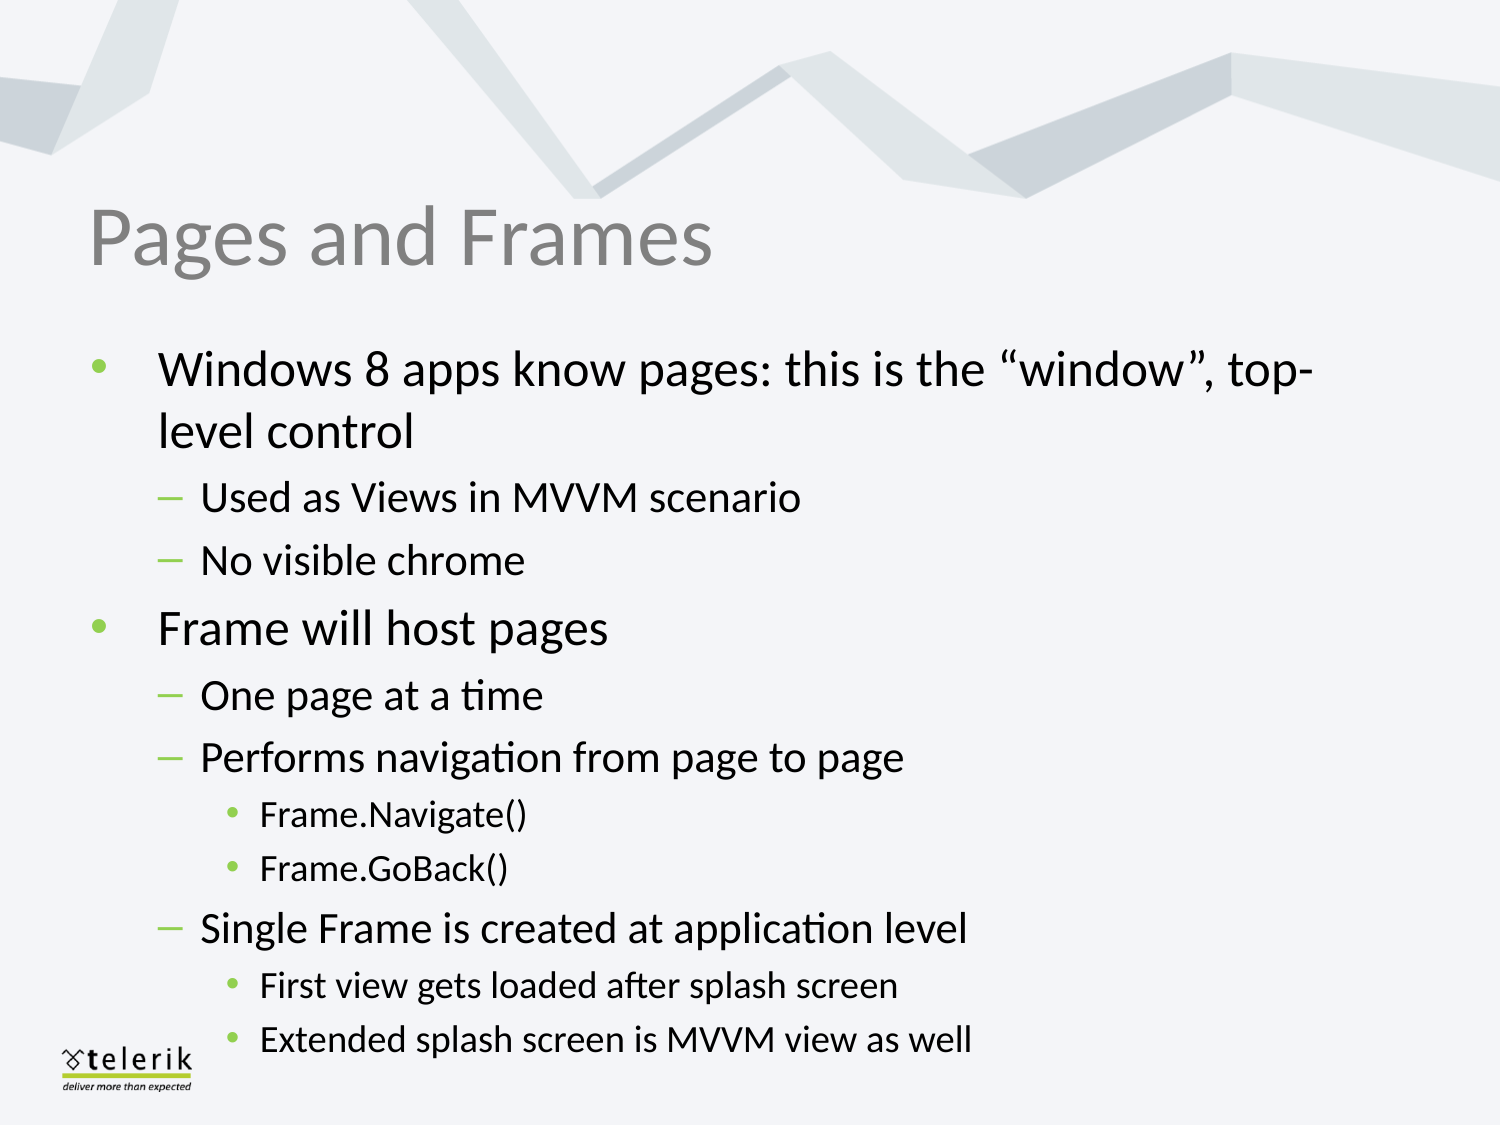

# Pages and Frames
Windows 8 apps know pages: this is the “window”, top-level control
Used as Views in MVVM scenario
No visible chrome
Frame will host pages
One page at a time
Performs navigation from page to page
Frame.Navigate()
Frame.GoBack()
Single Frame is created at application level
First view gets loaded after splash screen
Extended splash screen is MVVM view as well